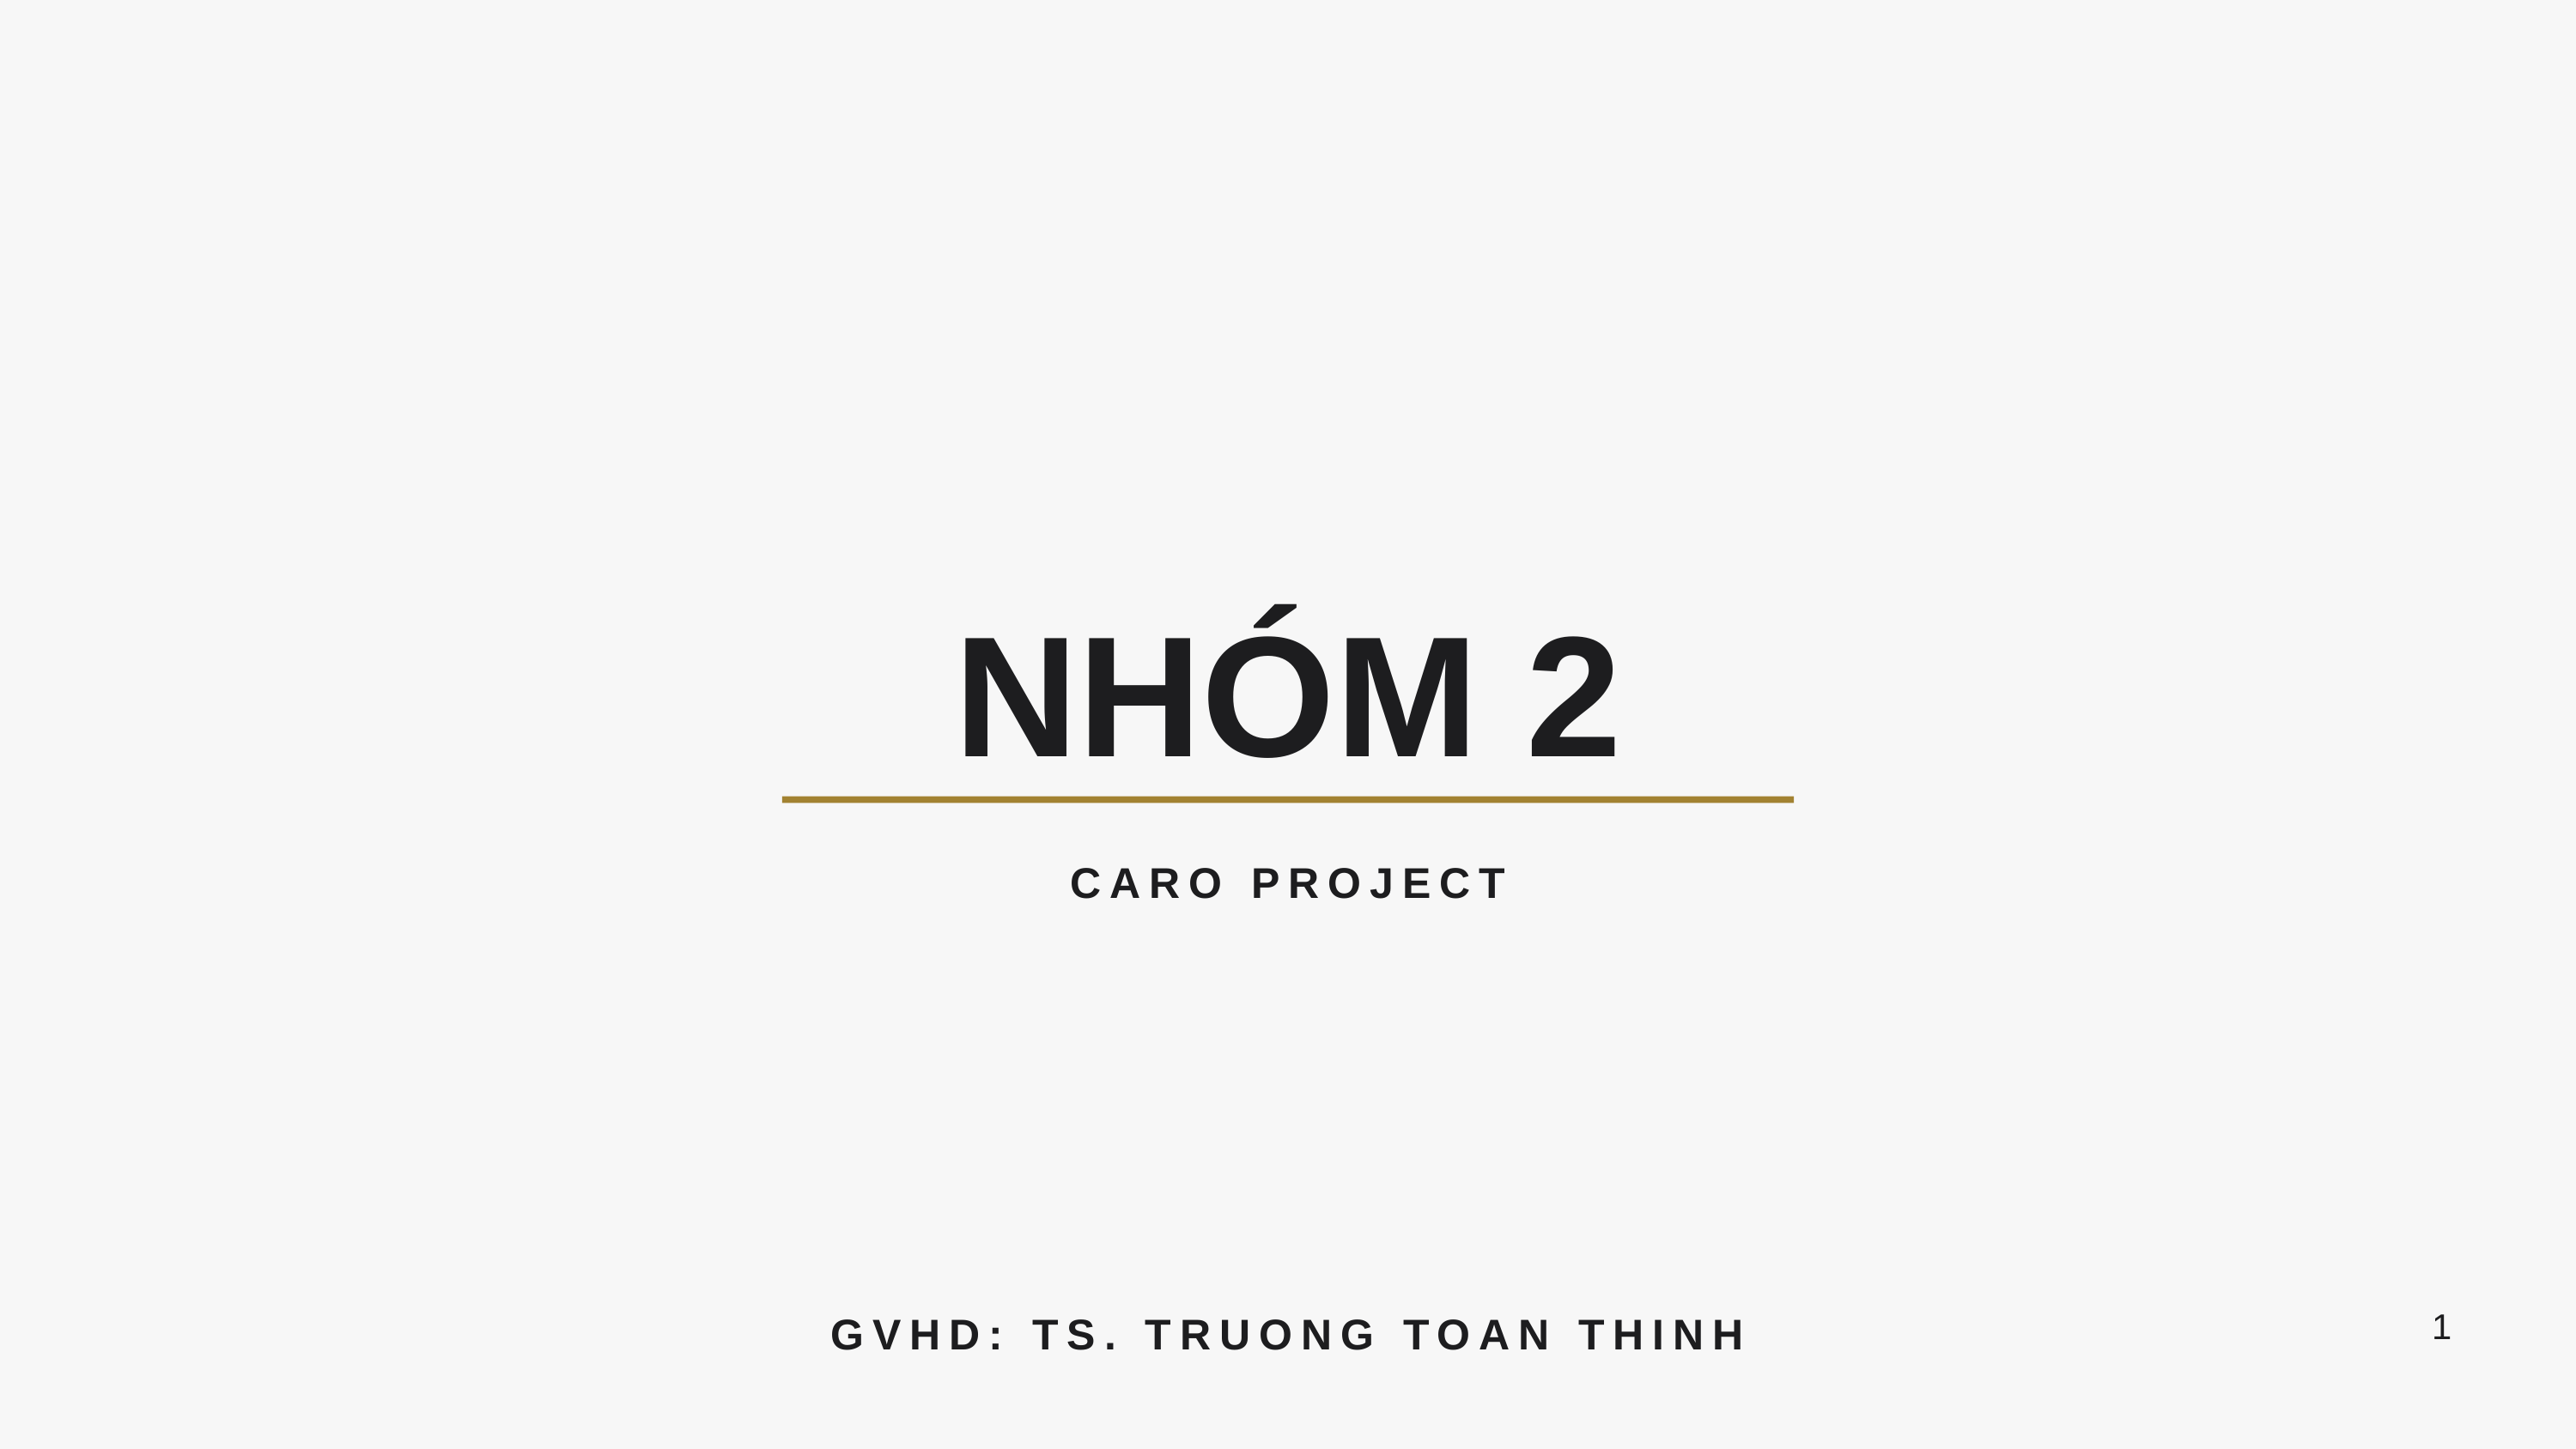

NHÓM 2

CARO PROJECT
1
GVHD: TS. TRUONG TOAN THINH